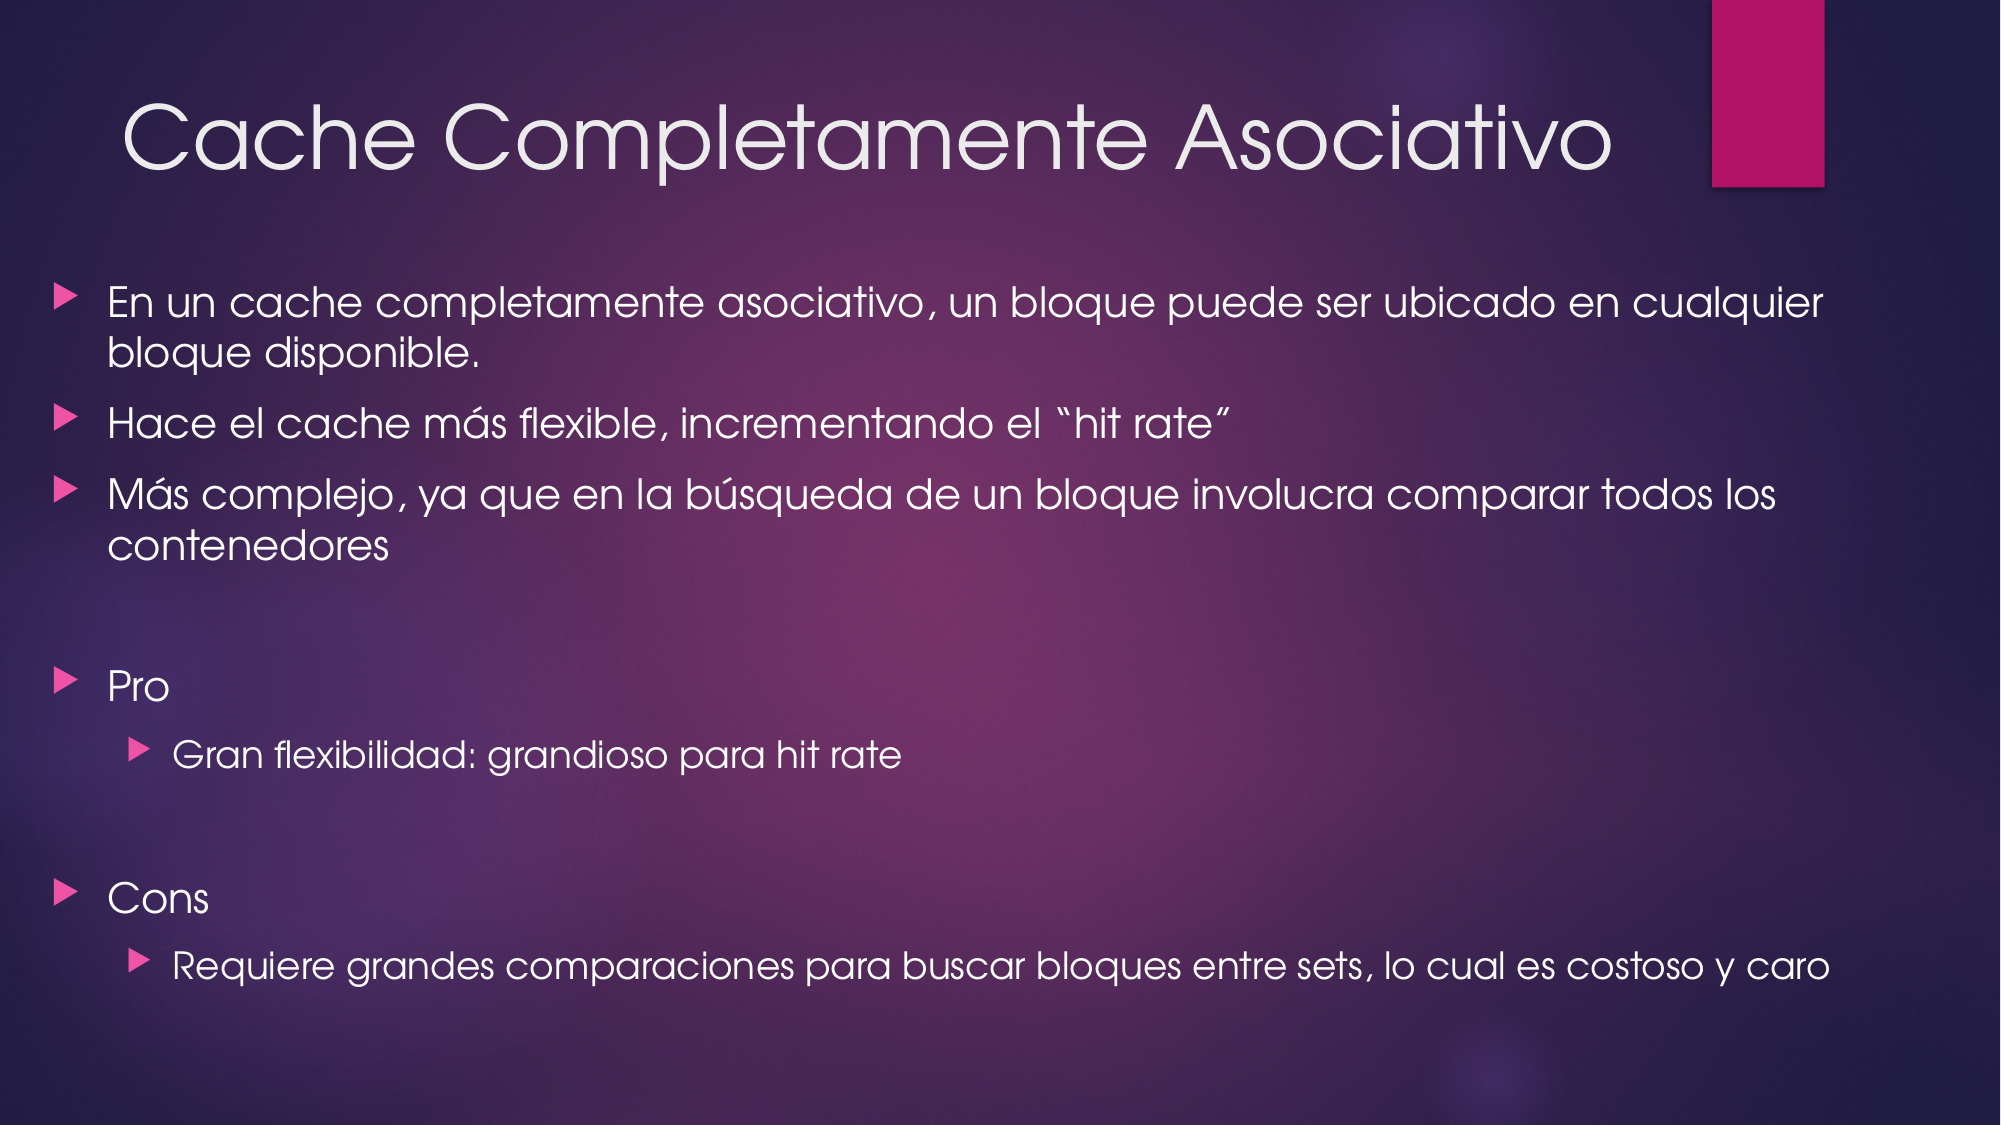

# Cache Completamente Asociativo
En un cache completamente asociativo, un bloque puede ser ubicado en cualquier bloque disponible.
Hace el cache más flexible, incrementando el “hit rate”
Más complejo, ya que en la búsqueda de un bloque involucra comparar todos los contenedores

Pro
Gran flexibilidad: grandioso para hit rate

Cons
Requiere grandes comparaciones para buscar bloques entre sets, lo cual es costoso y caro